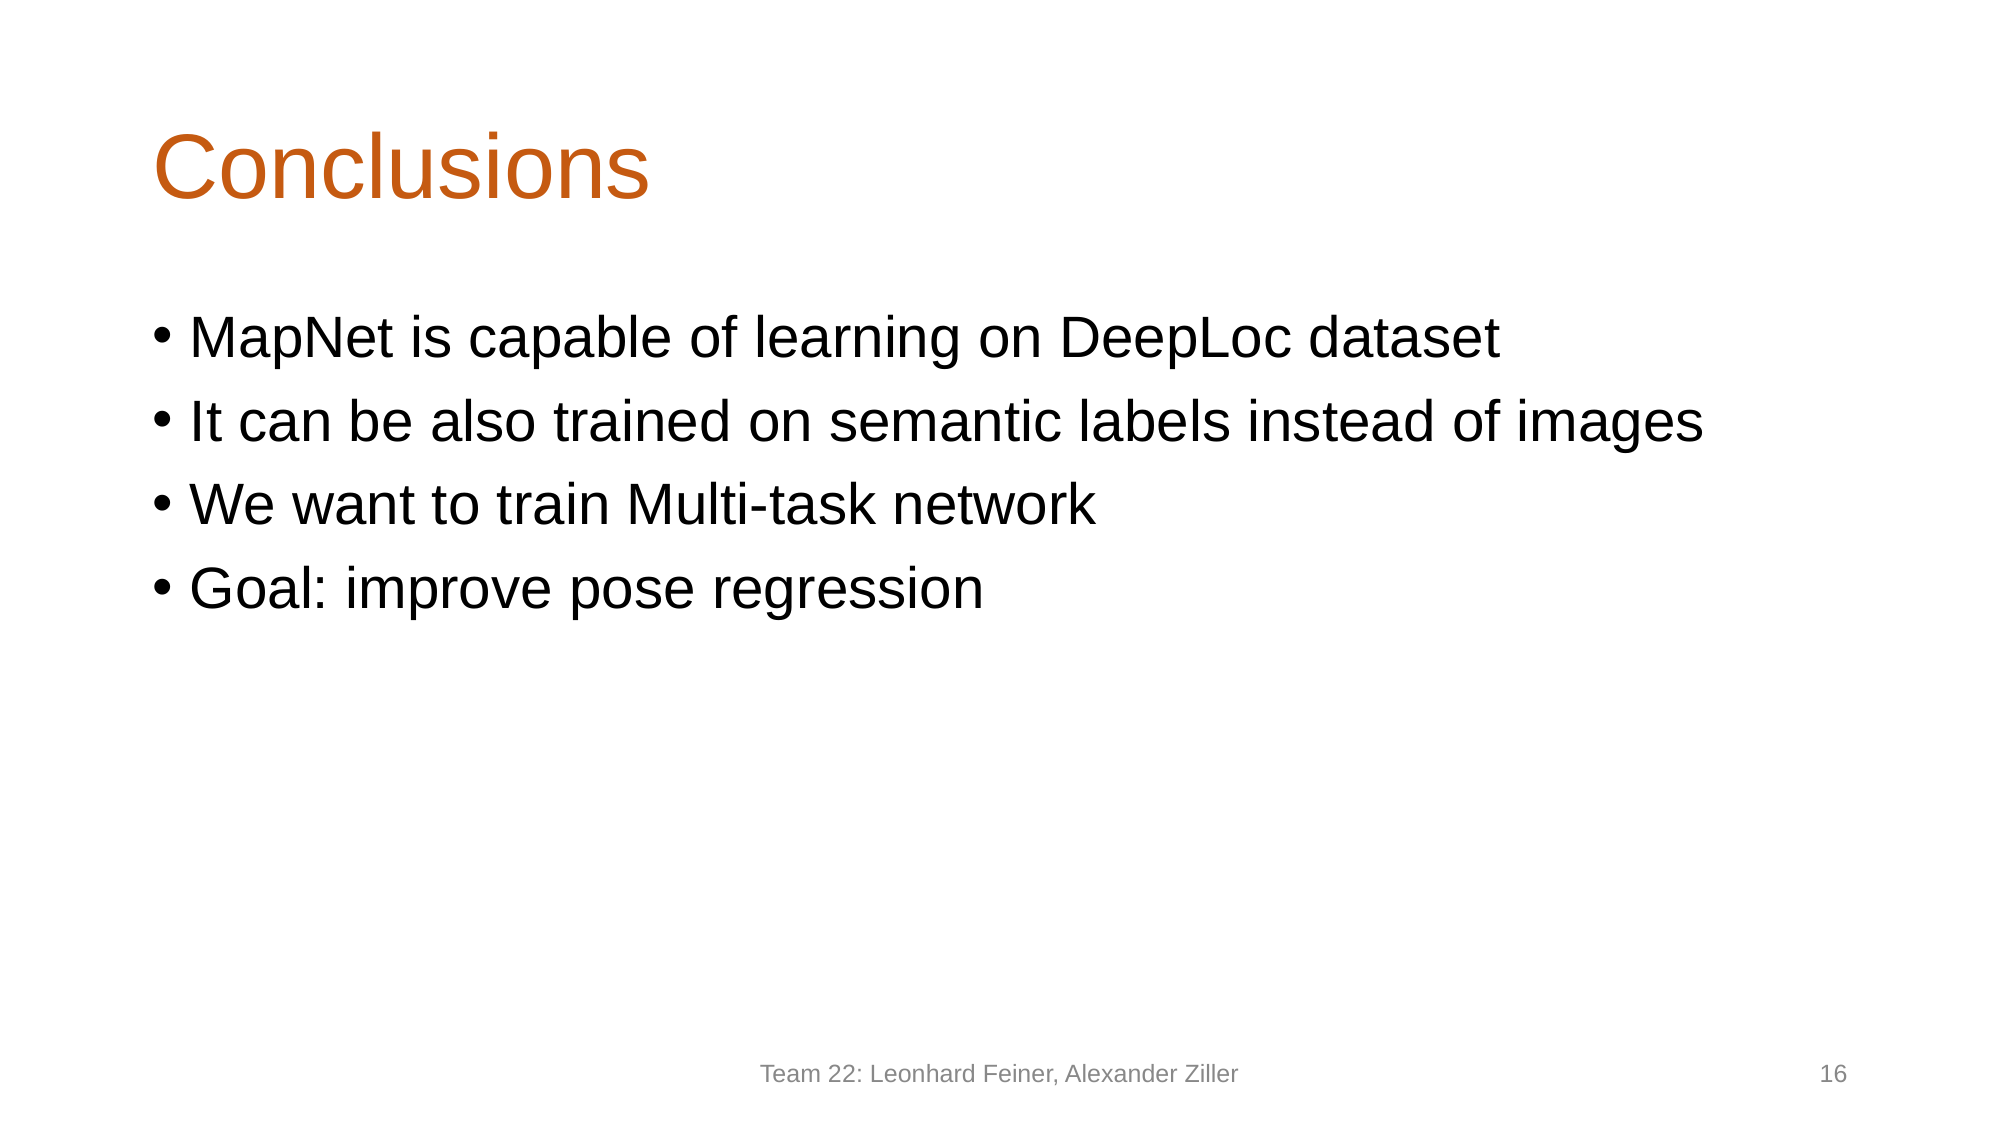

# Conclusions
MapNet is capable of learning on DeepLoc dataset
It can be also trained on semantic labels instead of images
We want to train Multi-task network
Goal: improve pose regression
Team 22: Leonhard Feiner, Alexander Ziller
16